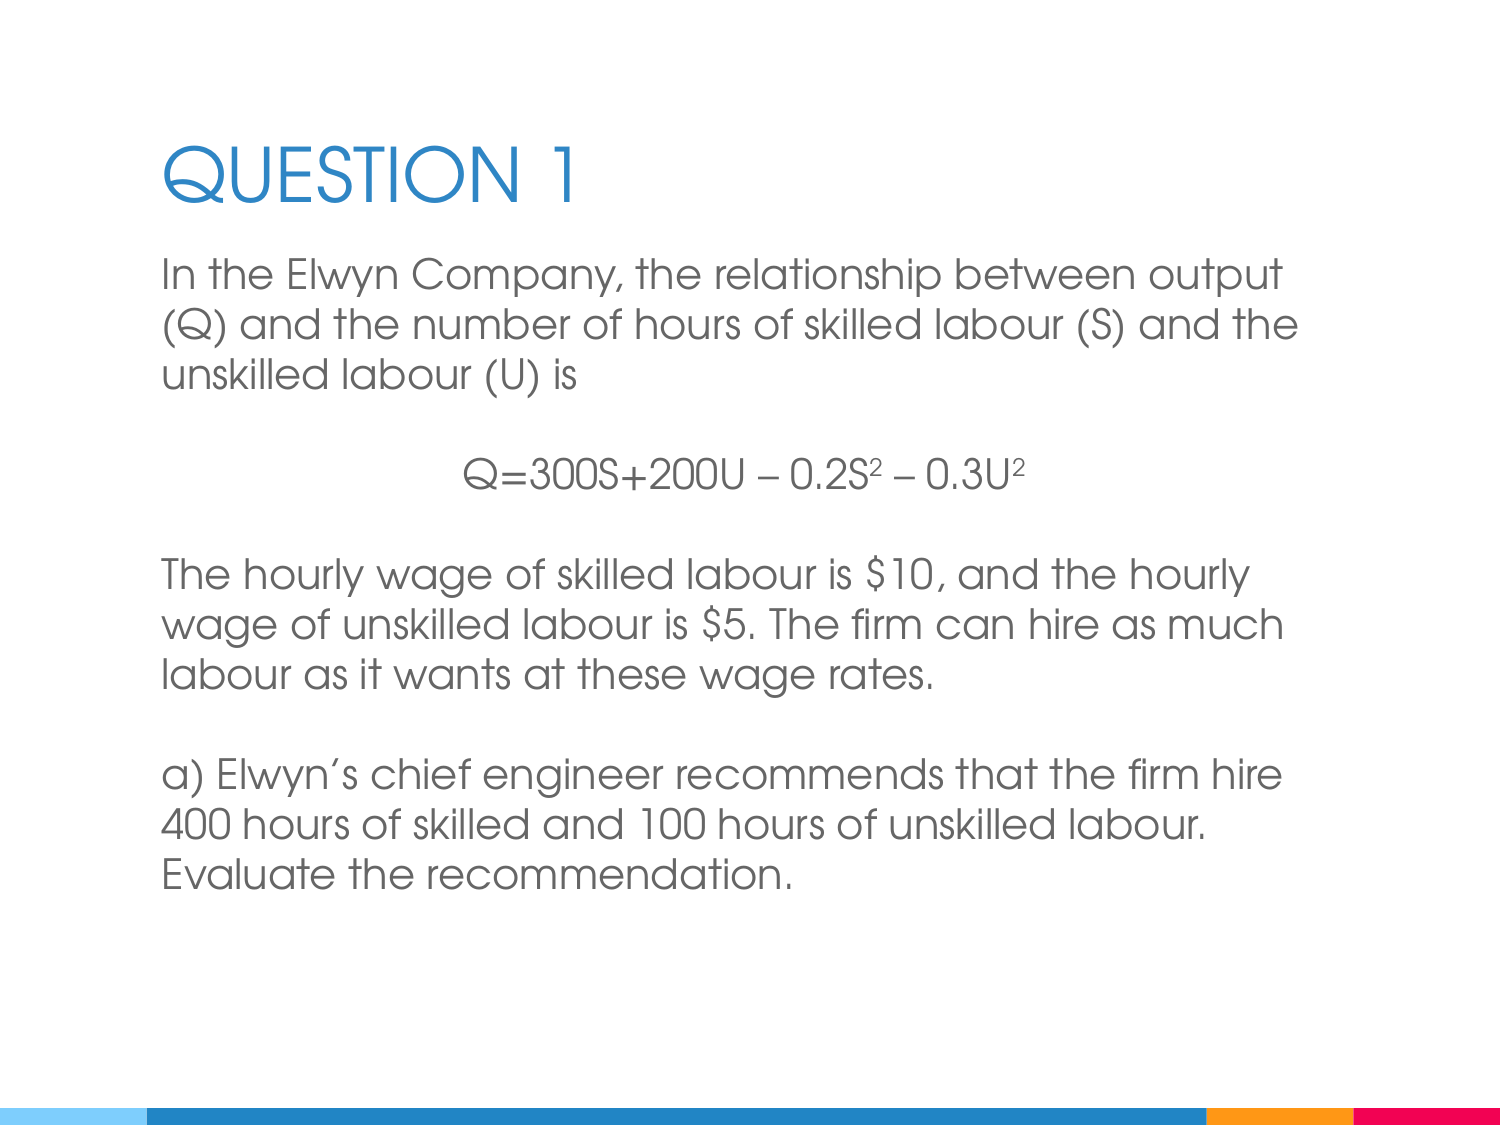

# QUESTION 1
In the Elwyn Company, the relationship between output (Q) and the number of hours of skilled labour (S) and the unskilled labour (U) is

Q=300S+200U – 0.2S2 – 0.3U2

The hourly wage of skilled labour is $10, and the hourly wage of unskilled labour is $5. The firm can hire as much labour as it wants at these wage rates.

a) Elwyn’s chief engineer recommends that the firm hire 400 hours of skilled and 100 hours of unskilled labour. Evaluate the recommendation.